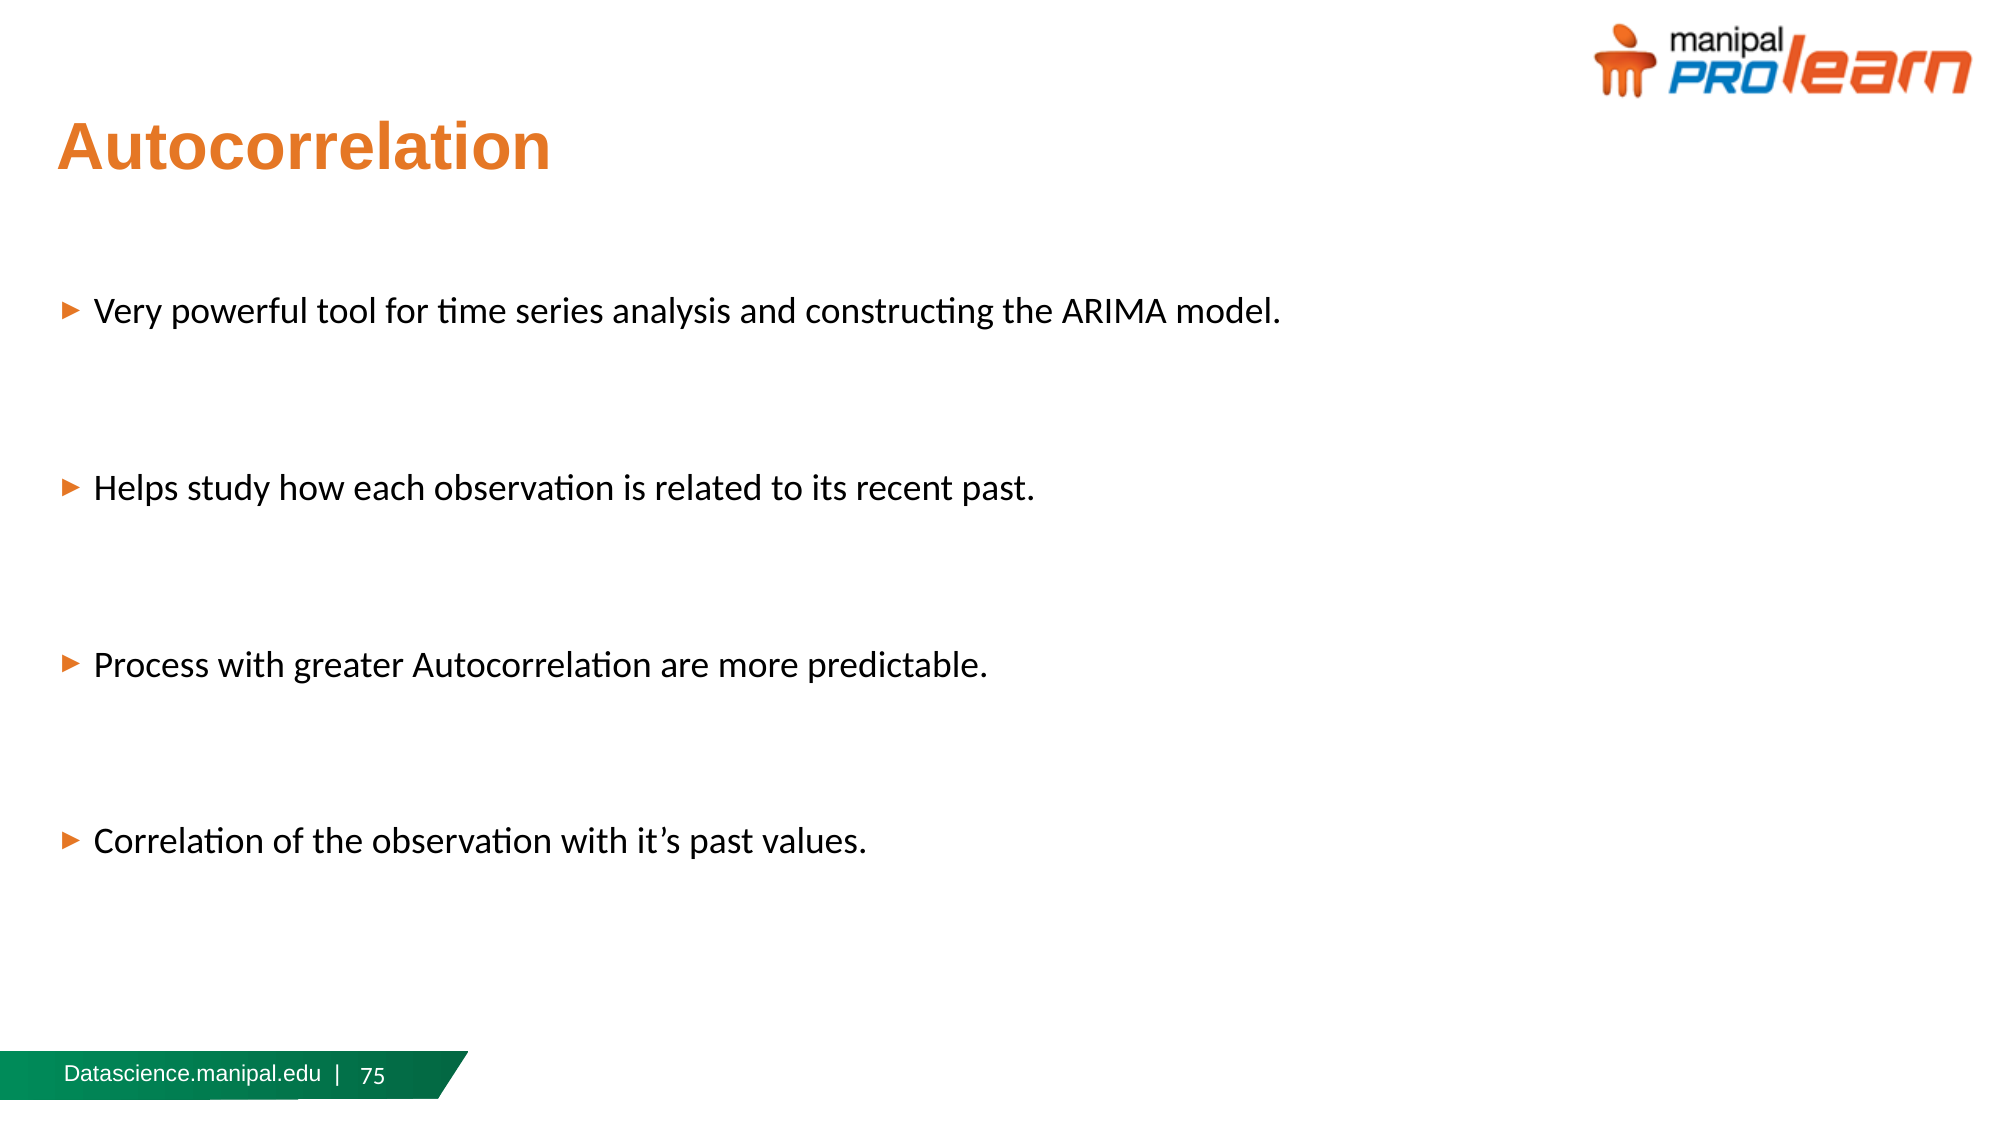

# Autocorrelation
Very powerful tool for time series analysis and constructing the ARIMA model.

Helps study how each observation is related to its recent past.

Process with greater Autocorrelation are more predictable.

Correlation of the observation with it’s past values.

75